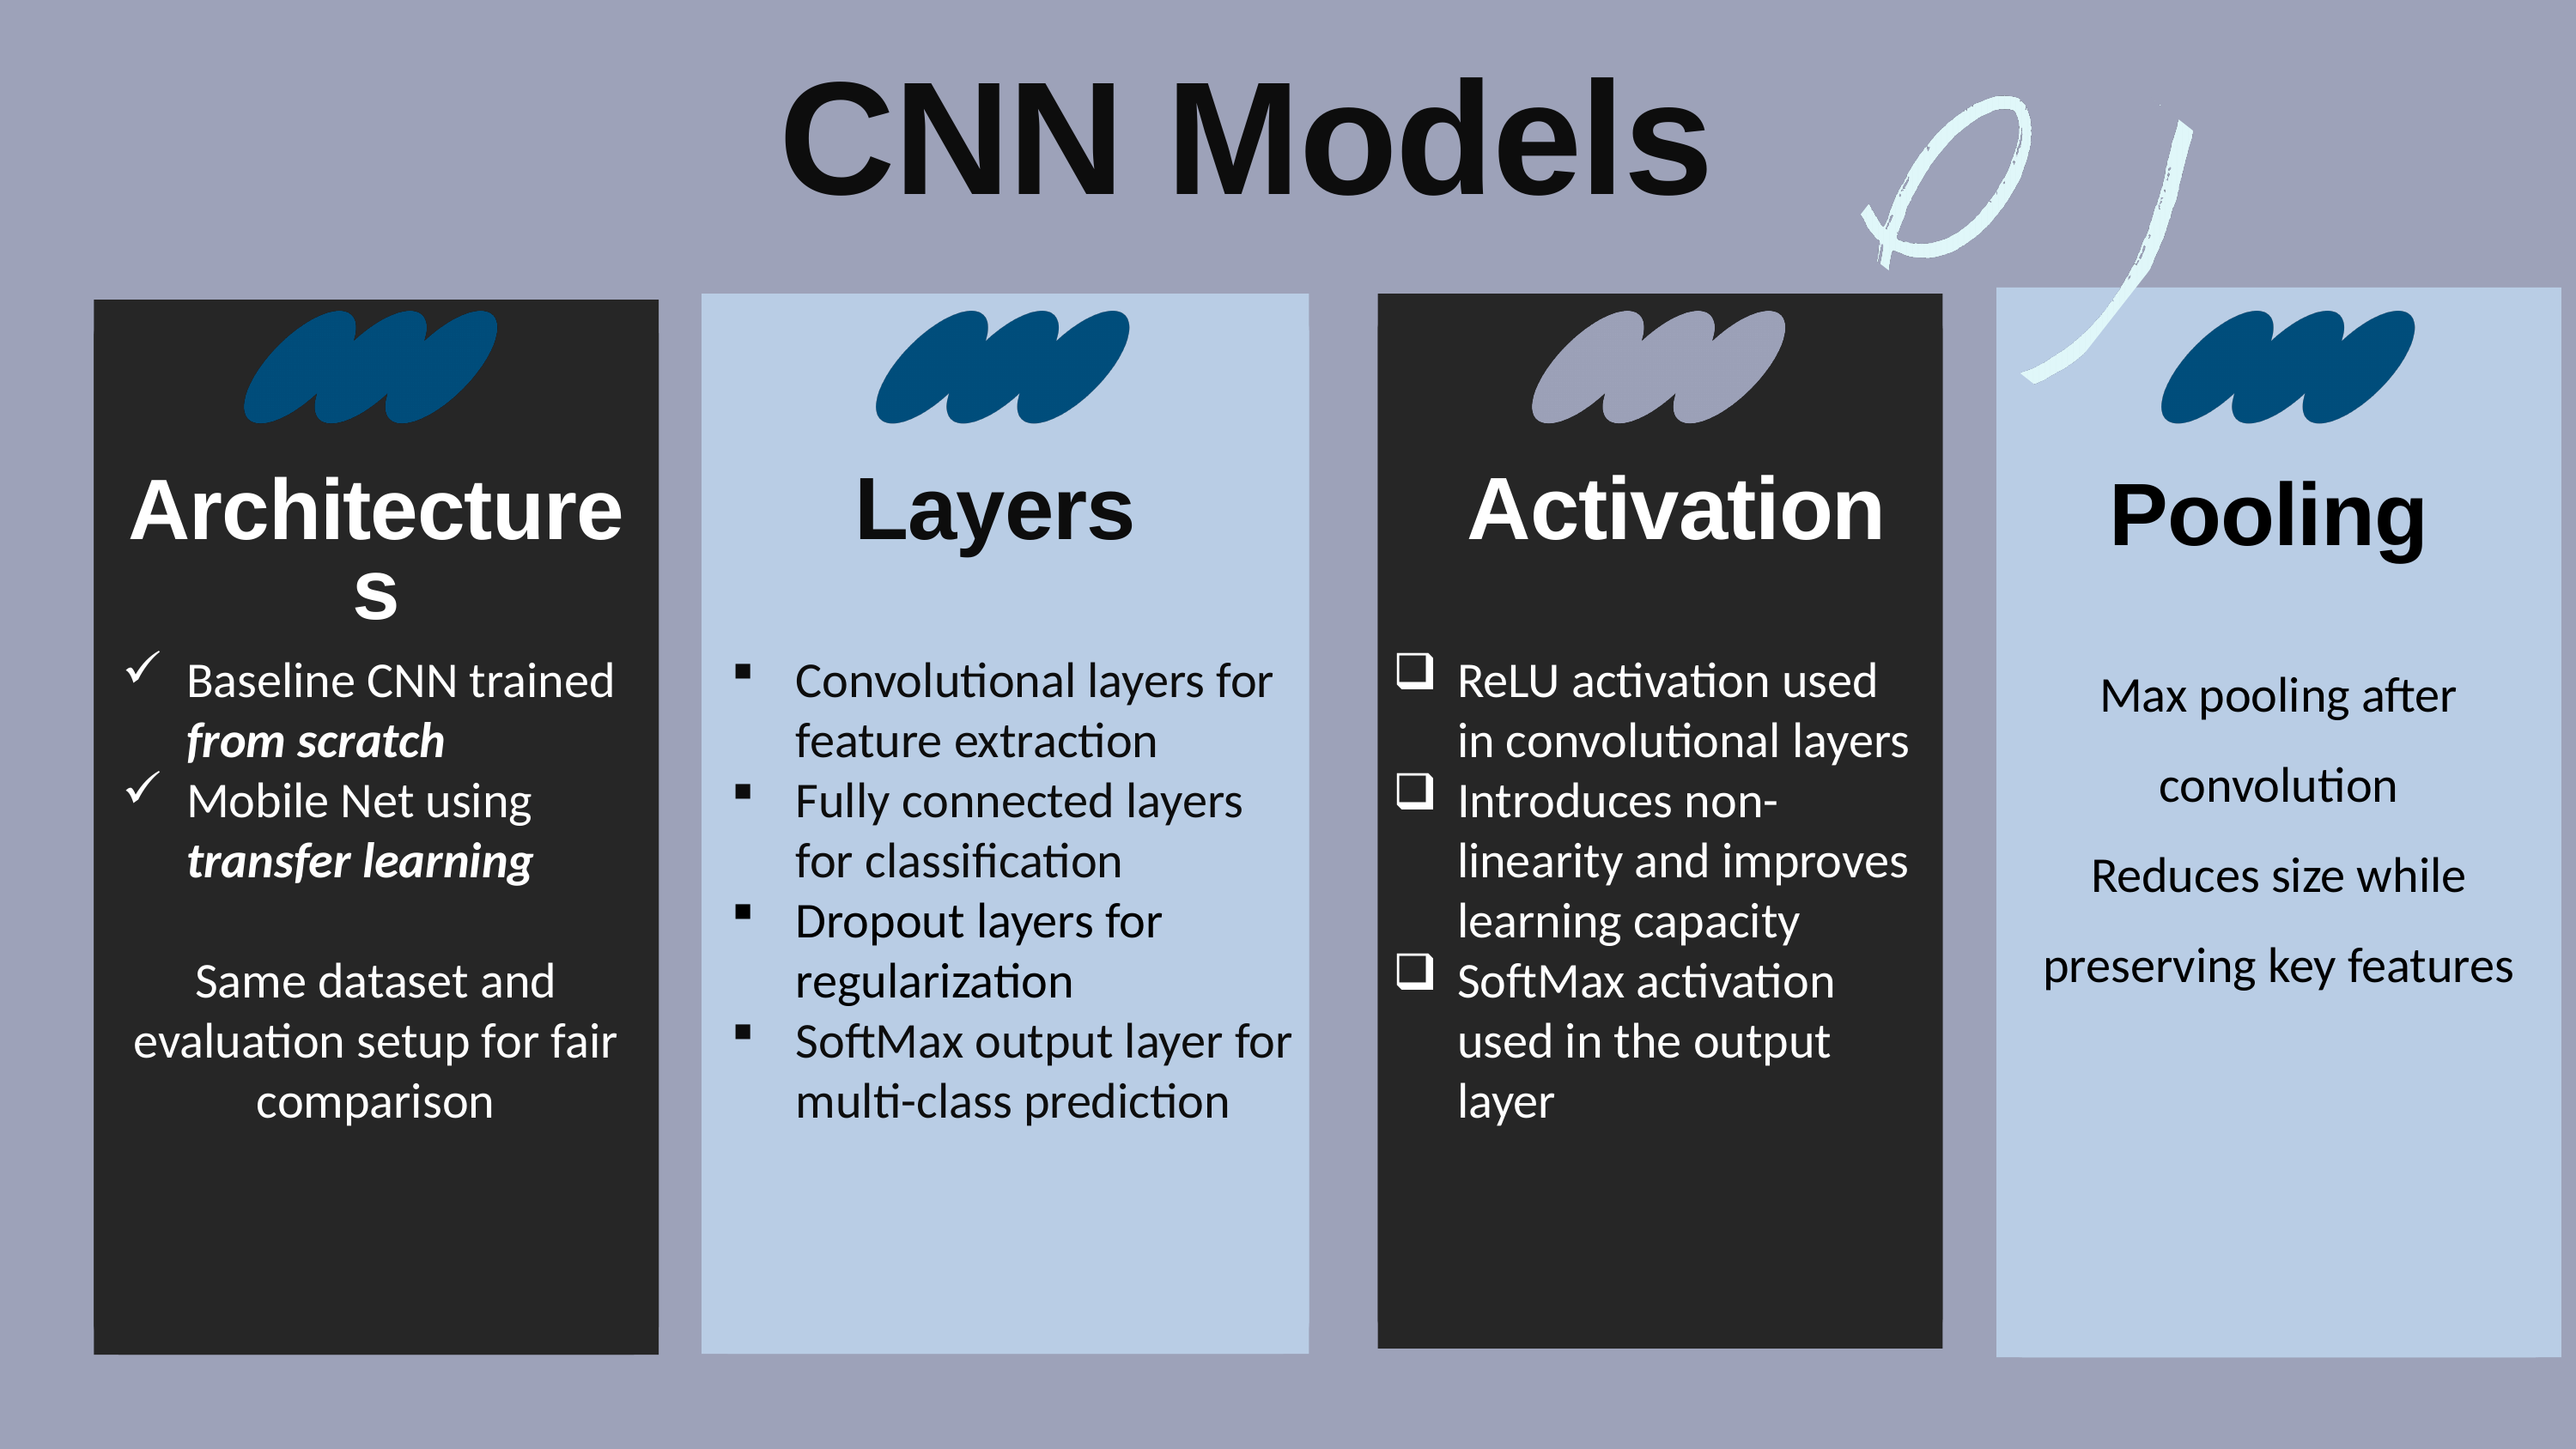

CNN Models

Architectures
Baseline CNN trained from scratch
Mobile Net using transfer learning

Same dataset and evaluation setup for fair comparison
Layers
Convolutional layers for feature extraction
Fully connected layers for classification
Dropout layers for regularization
SoftMax output layer for multi-class prediction
Activation
ReLU activation used in convolutional layers
Introduces non-linearity and improves learning capacity
SoftMax activation used in the output layer
Pooling
Max pooling after convolution
Reduces size while preserving key features